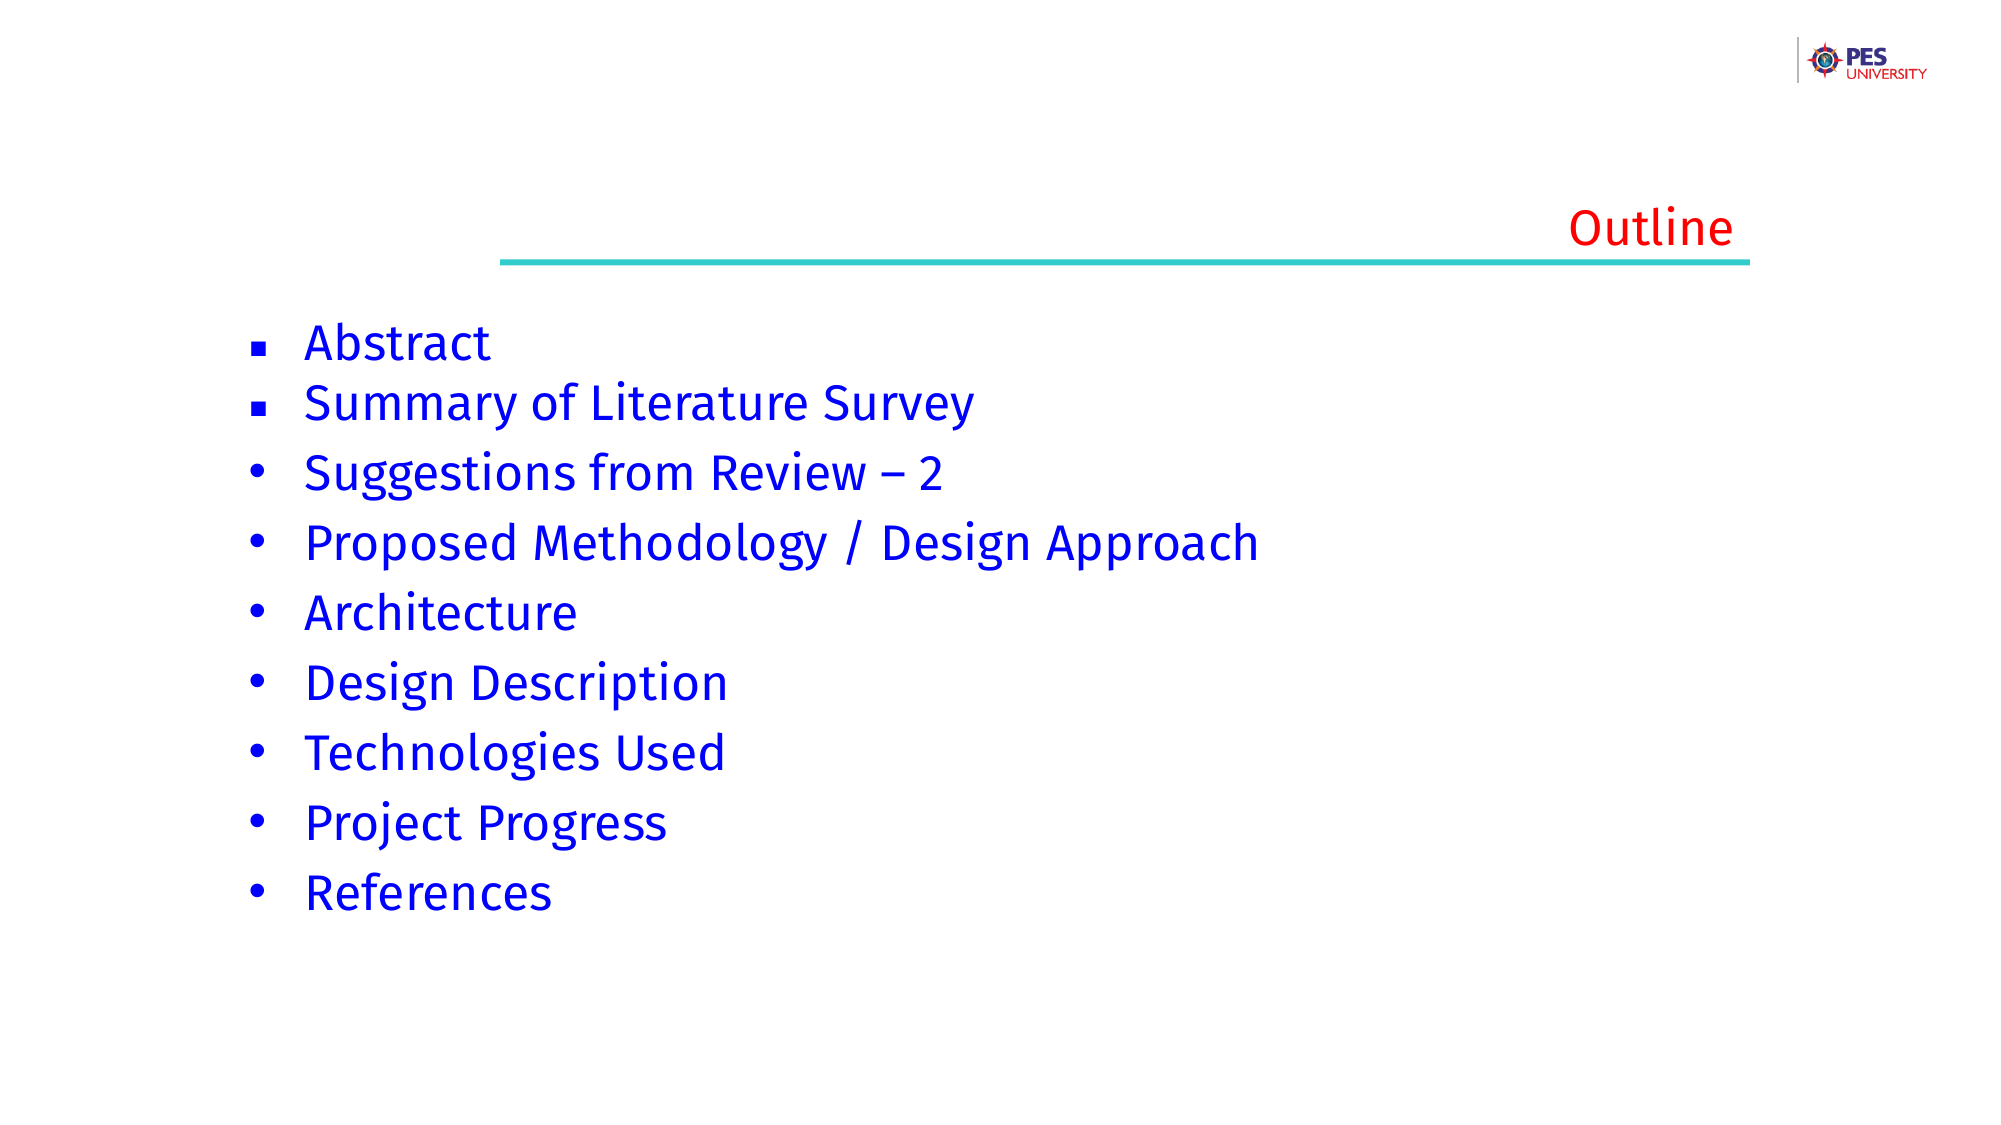

Outline

Abstract
Summary of Literature Survey
Suggestions from Review – 2
Proposed Methodology / Design Approach
Architecture
Design Description
Technologies Used
Project Progress
References